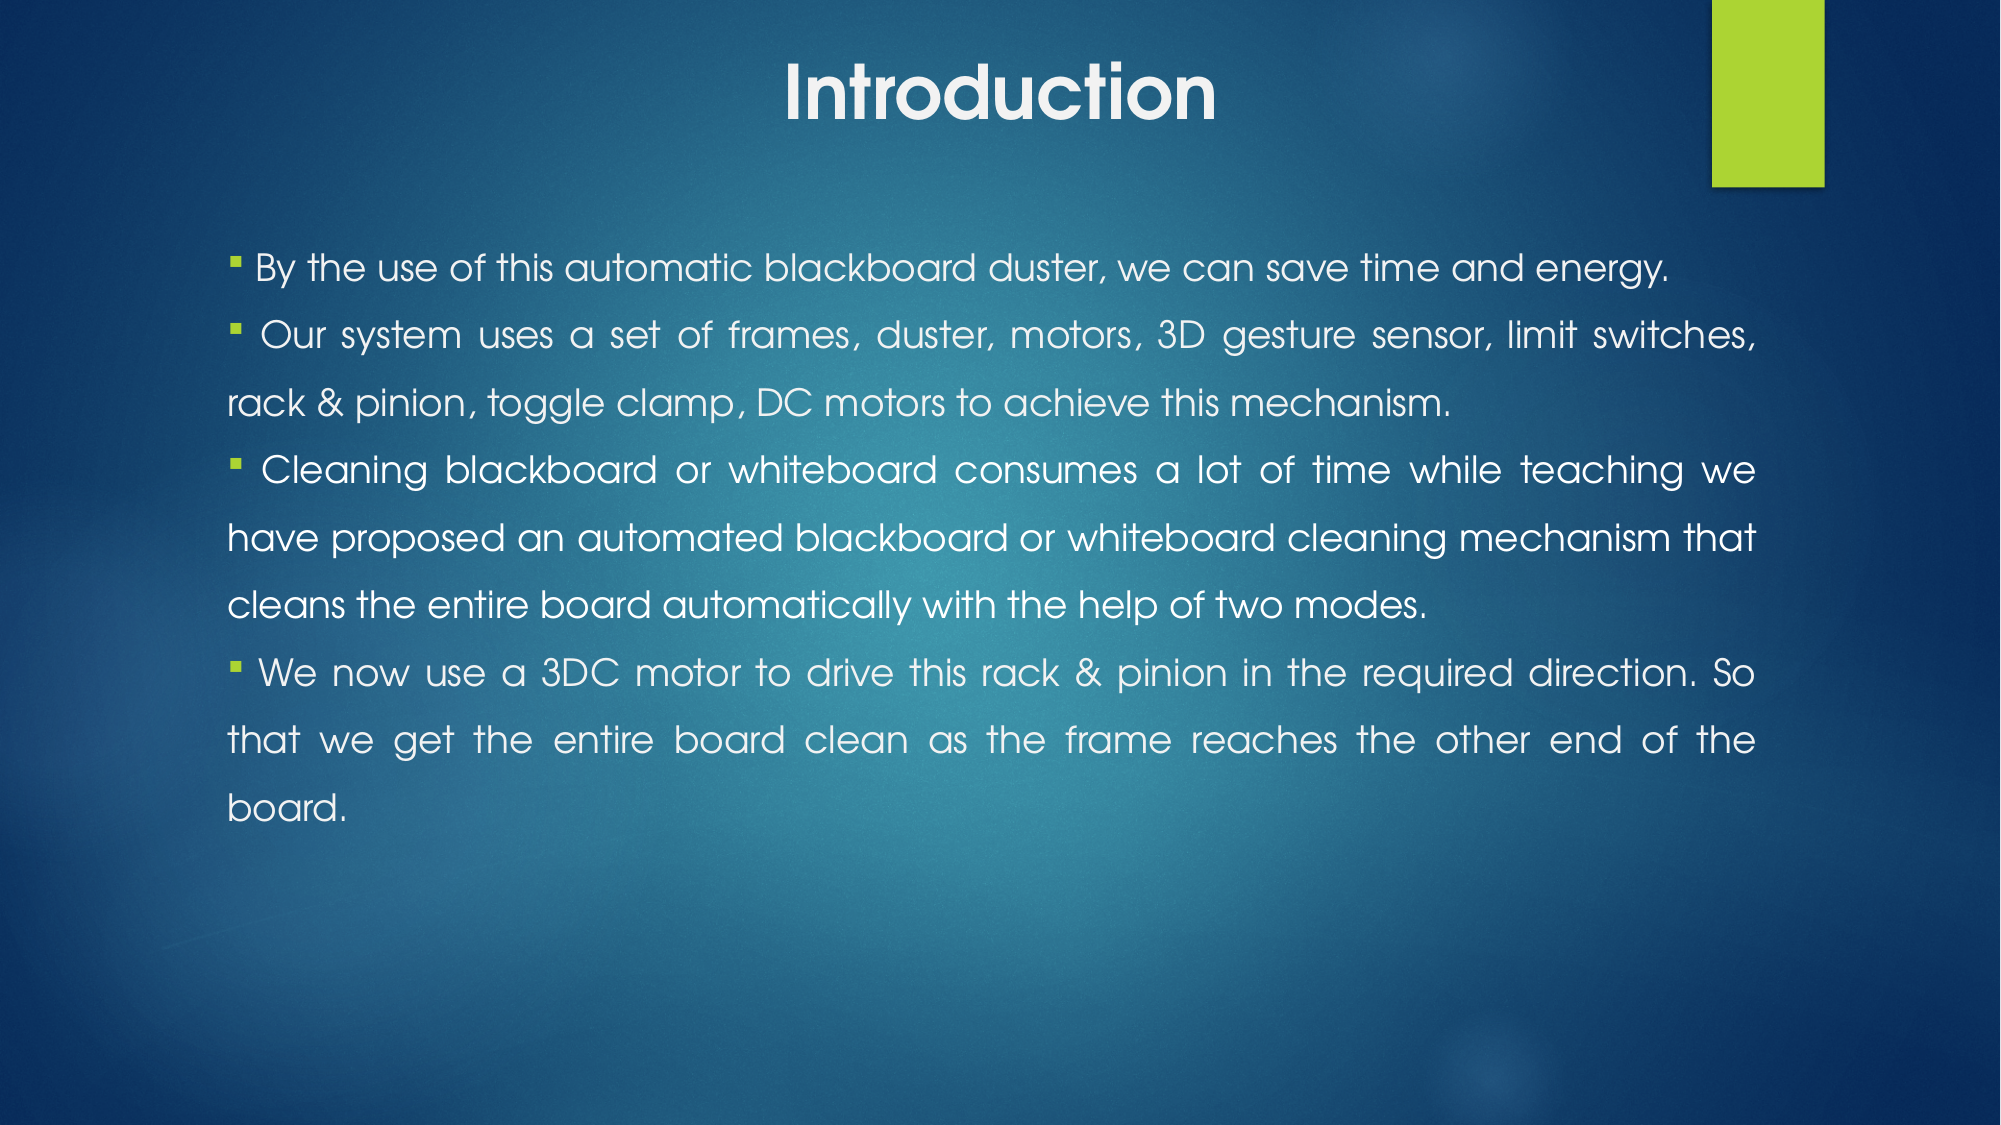

Introduction

 By the use of this automatic blackboard duster, we can save time and energy.
 Our system uses a set of frames, duster, motors, 3D gesture sensor, limit switches, rack & pinion, toggle clamp, DC motors to achieve this mechanism.
 Cleaning blackboard or whiteboard consumes a lot of time while teaching we have proposed an automated blackboard or whiteboard cleaning mechanism that cleans the entire board automatically with the help of two modes.
 We now use a 3DC motor to drive this rack & pinion in the required direction. So that we get the entire board clean as the frame reaches the other end of the board.